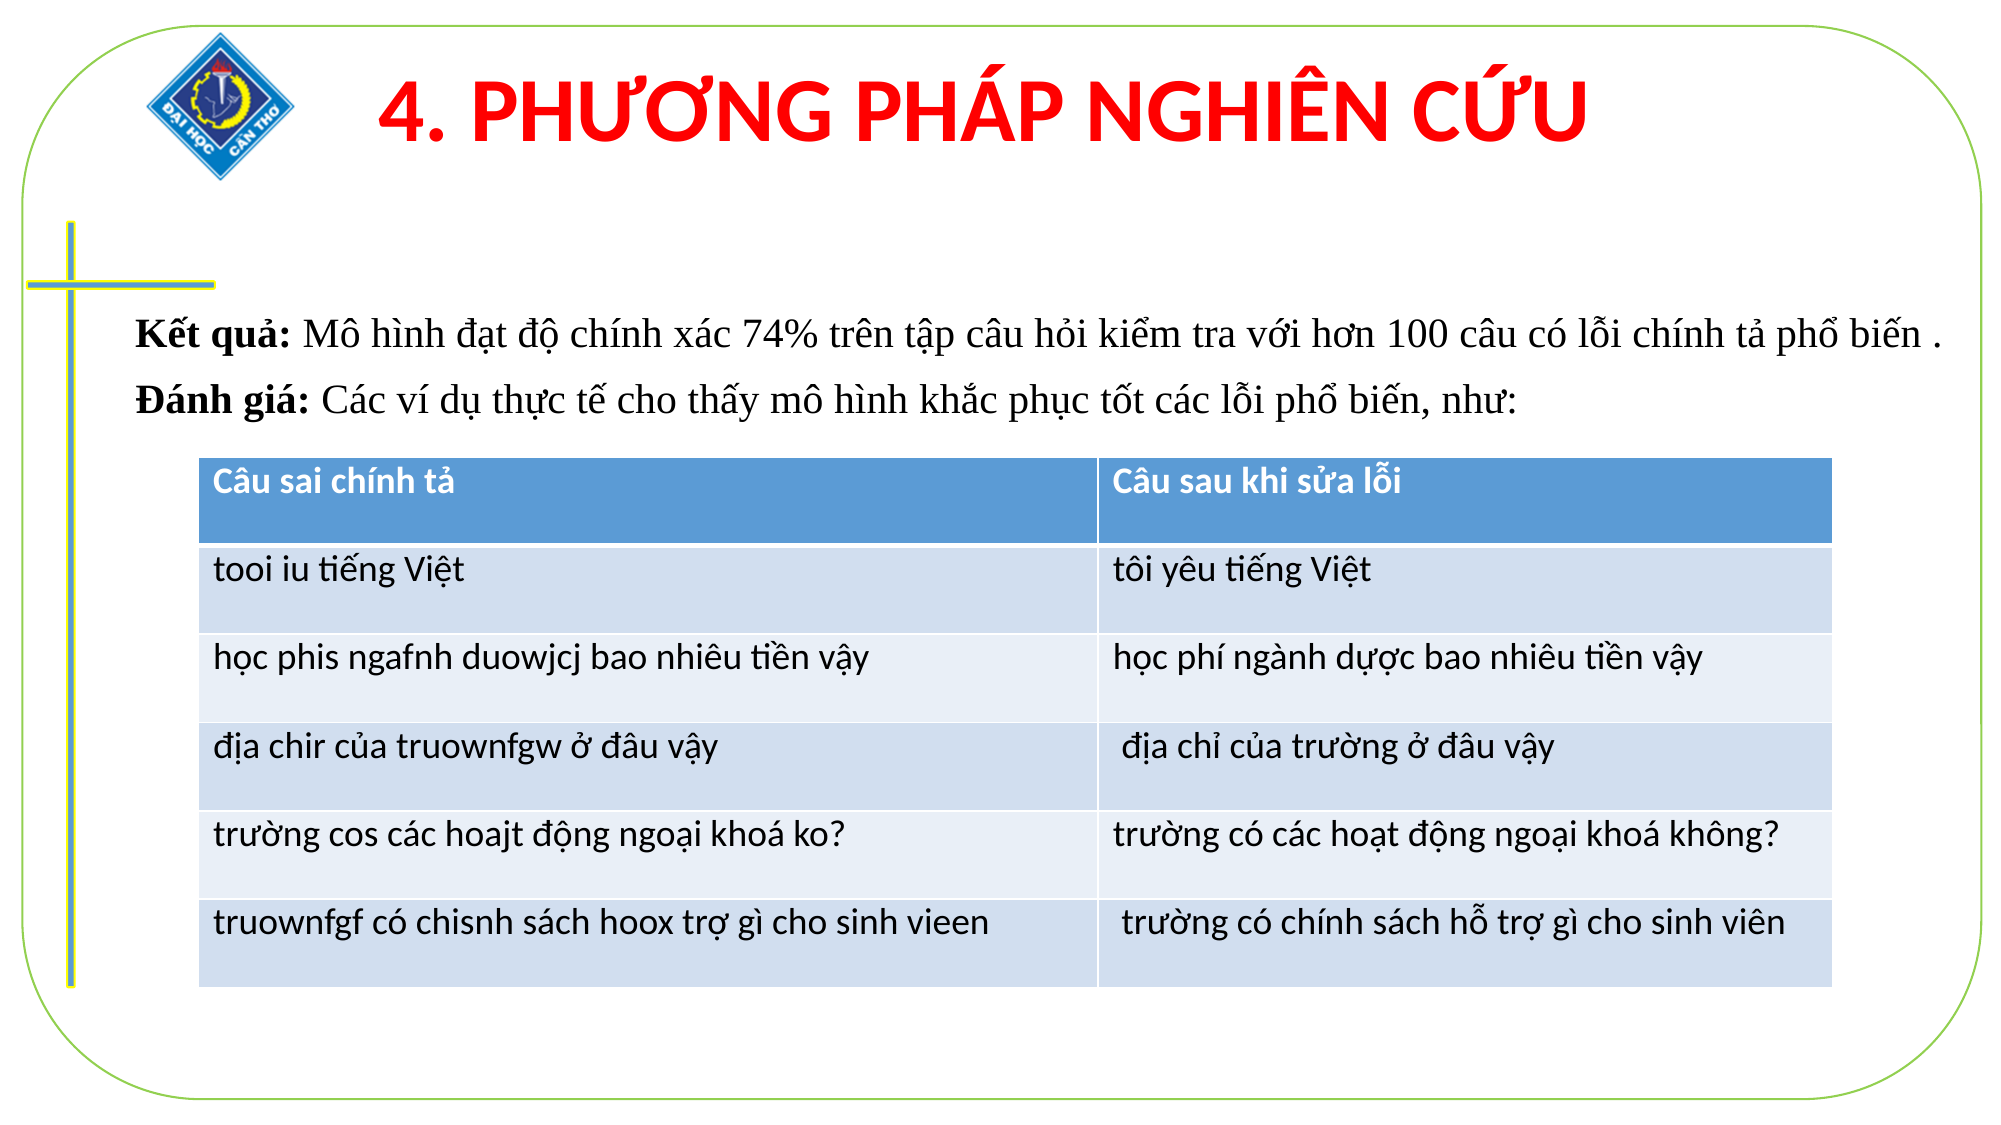

4. PHƯƠNG PHÁP NGHIÊN CỨU
Kết quả: Mô hình đạt độ chính xác 74% trên tập câu hỏi kiểm tra với hơn 100 câu có lỗi chính tả phổ biến .
Đánh giá: Các ví dụ thực tế cho thấy mô hình khắc phục tốt các lỗi phổ biến, như:

| Câu sai chính tả | Câu sau khi sửa lỗi |
| --- | --- |
| tooi iu tiếng Việt | tôi yêu tiếng Việt |
| học phis ngafnh duowjcj bao nhiêu tiền vậy | học phí ngành dựợc bao nhiêu tiền vậy |
| địa chir của truownfgw ở đâu vậy | địa chỉ của trường ở đâu vậy |
| trường cos các hoajt động ngoại khoá ko? | trường có các hoạt động ngoại khoá không? |
| truownfgf có chisnh sách hoox trợ gì cho sinh vieen | trường có chính sách hỗ trợ gì cho sinh viên |